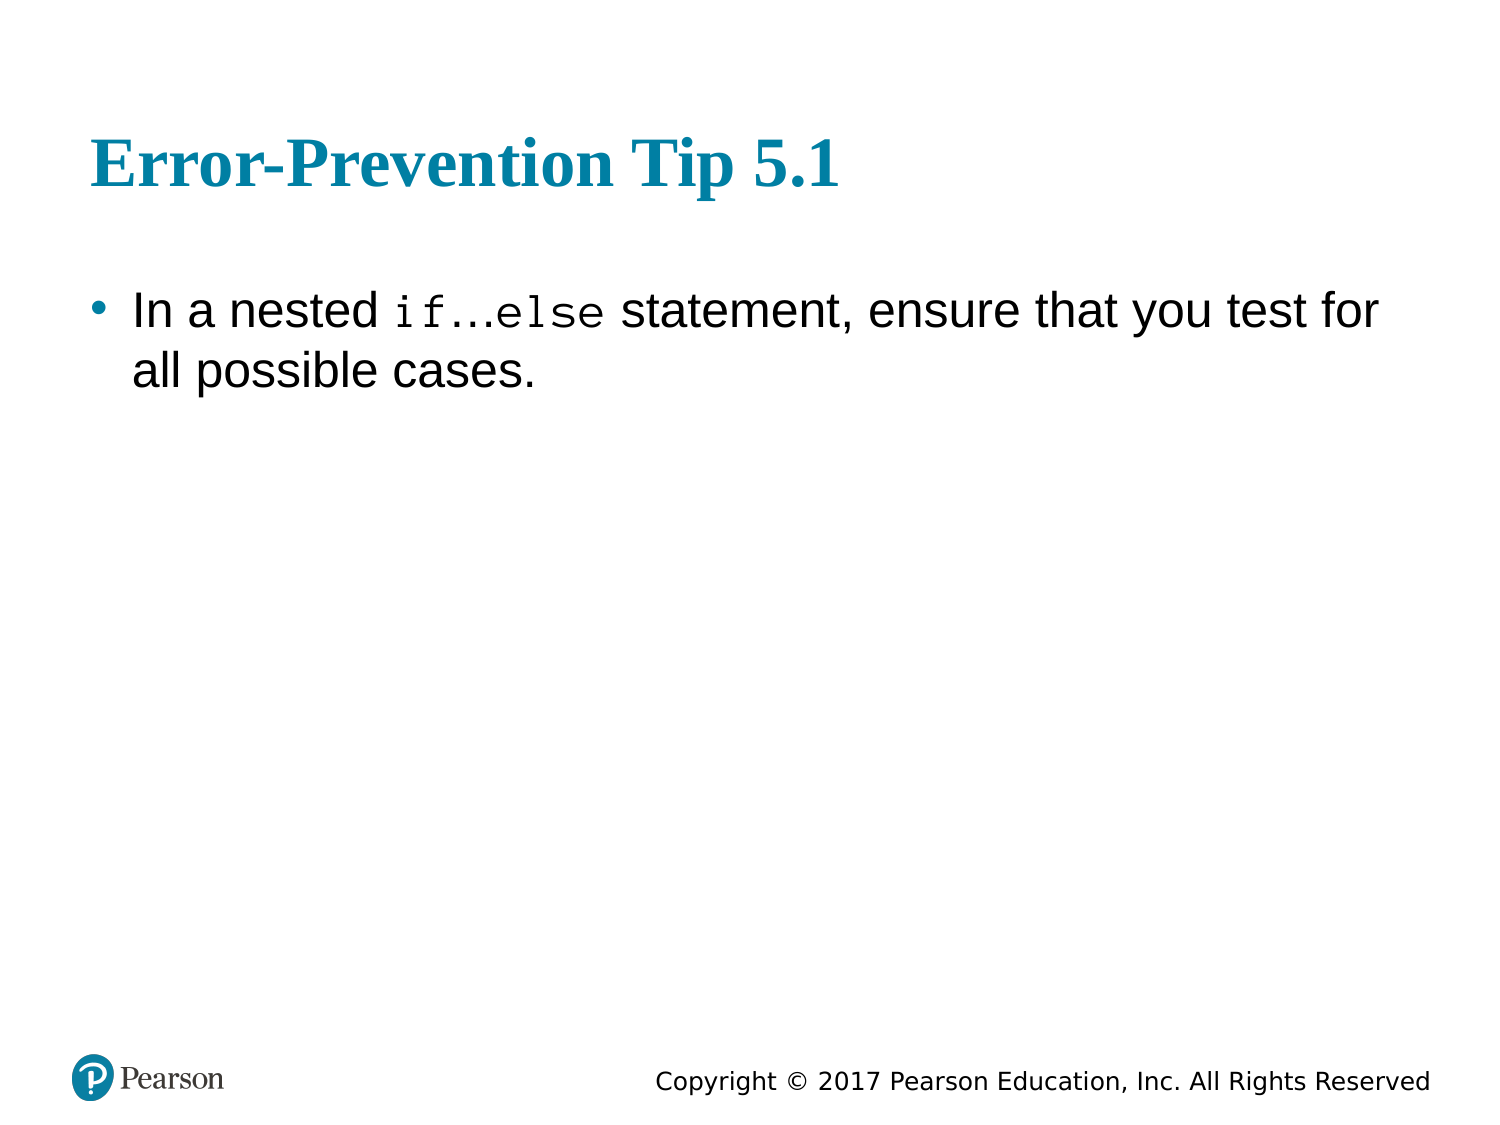

# Error-Prevention Tip 5.1
In a nested if…else statement, ensure that you test for all possible cases.